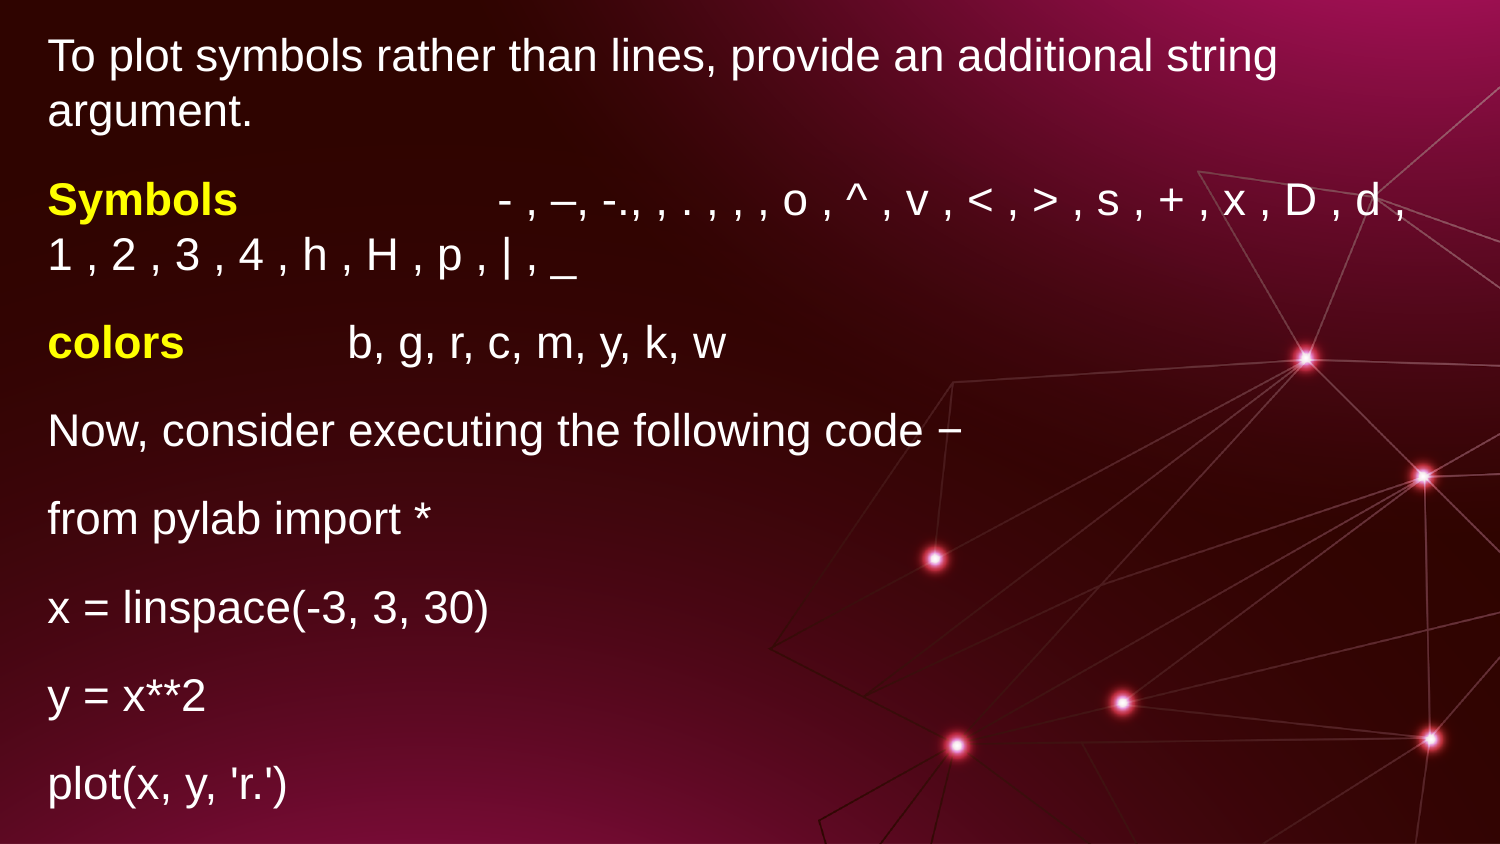

To plot symbols rather than lines, provide an additional string argument.
Symbols		- , –, -., , . , , , o , ^ , v , < , > , s , + , x , D , d , 1 , 2 , 3 , 4 , h , H , p , | , _
colors		b, g, r, c, m, y, k, w
Now, consider executing the following code −
from pylab import *
x = linspace(-3, 3, 30)
y = x**2
plot(x, y, 'r.')
show()